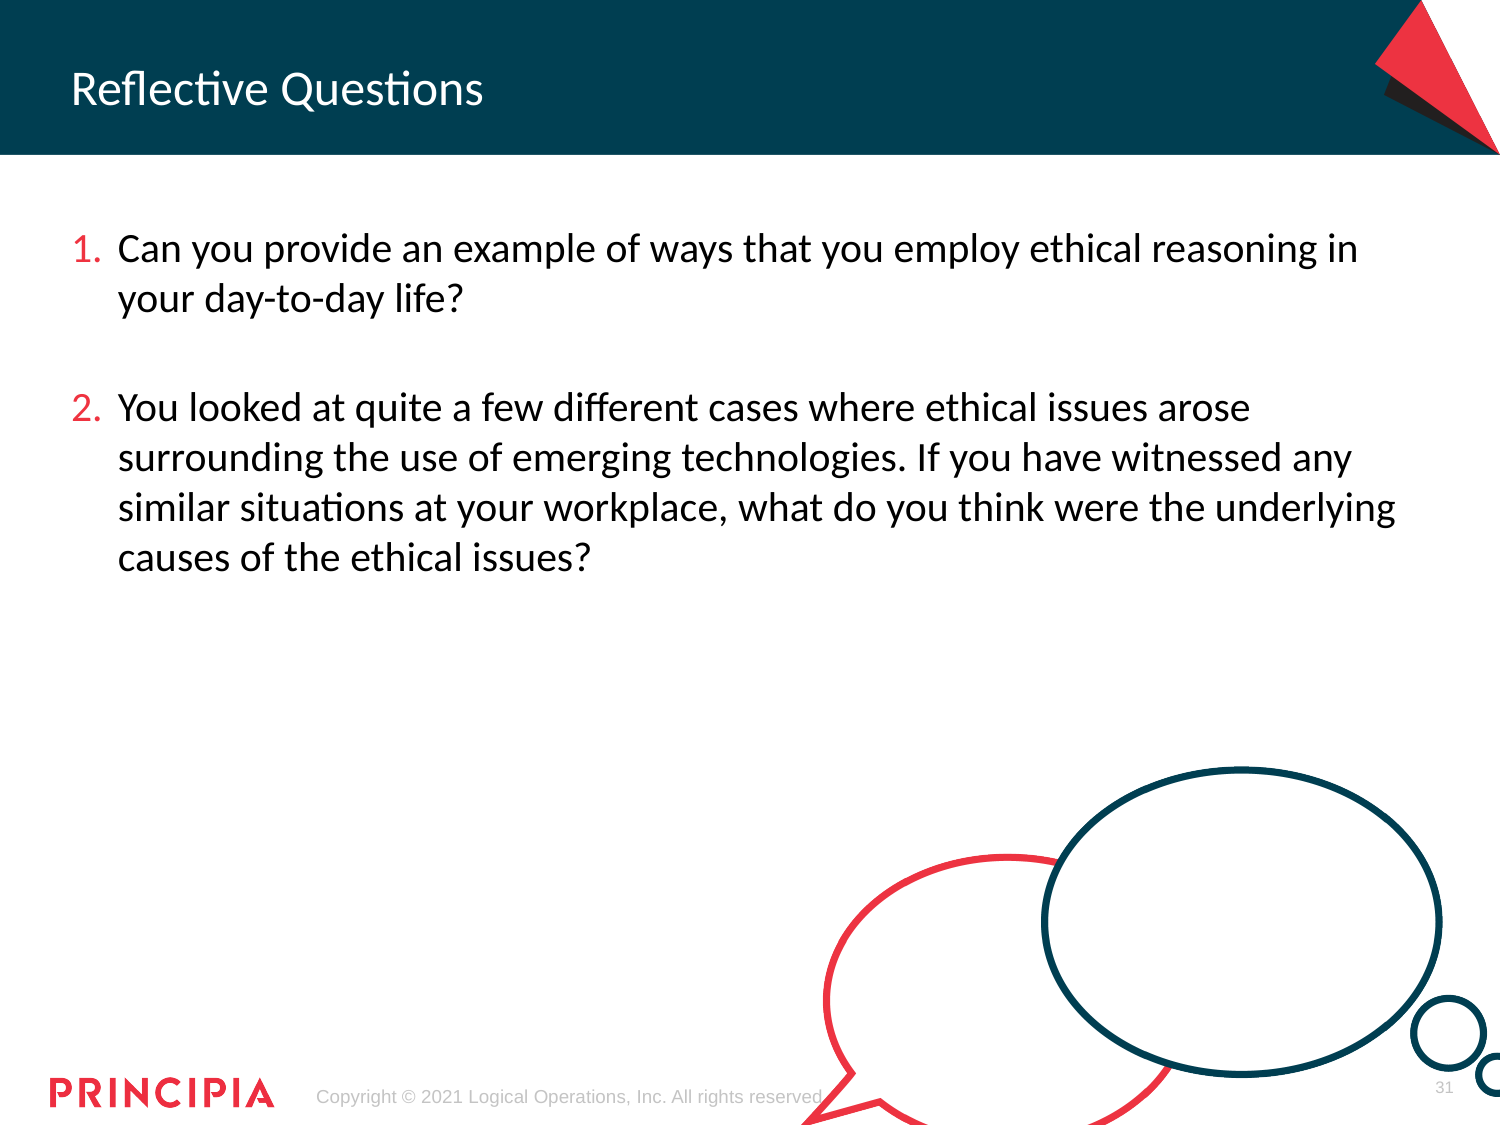

Can you provide an example of ways that you employ ethical reasoning in your day-to-day life?
You looked at quite a few different cases where ethical issues arose surrounding the use of emerging technologies. If you have witnessed any similar situations at your workplace, what do you think were the underlying causes of the ethical issues?
31